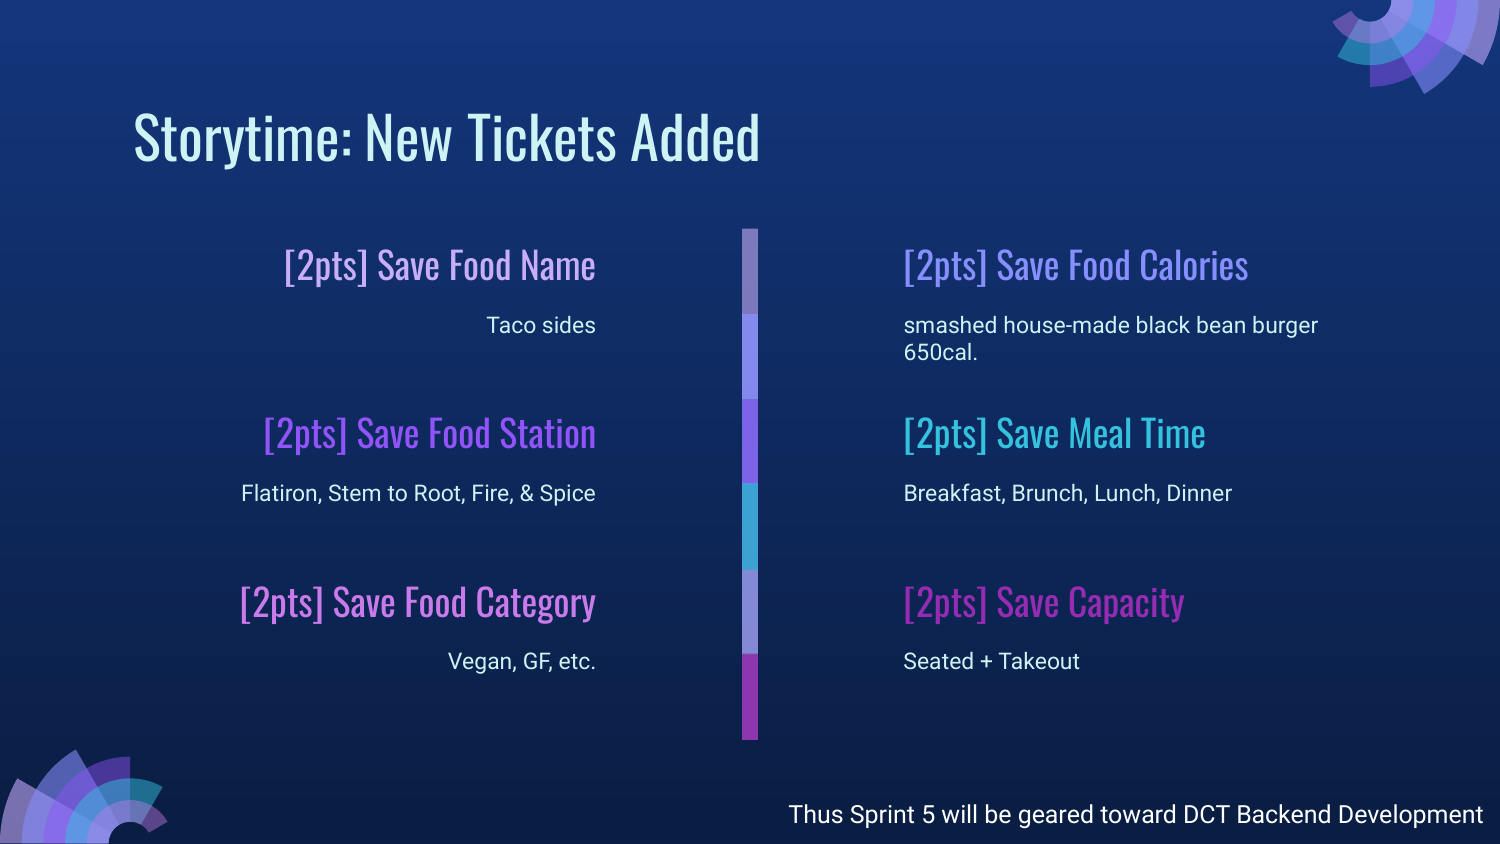

# Storytime: New Tickets Added
[2pts] Save Food Name
[2pts] Save Food Calories
Taco sides
smashed house-made black bean burger
650cal.
[2pts] Save Food Station
[2pts] Save Meal Time
Flatiron, Stem to Root, Fire, & Spice
Breakfast, Brunch, Lunch, Dinner
[2pts] Save Capacity
[2pts] Save Food Category
Vegan, GF, etc.
Seated + Takeout
Thus Sprint 5 will be geared toward DCT Backend Development